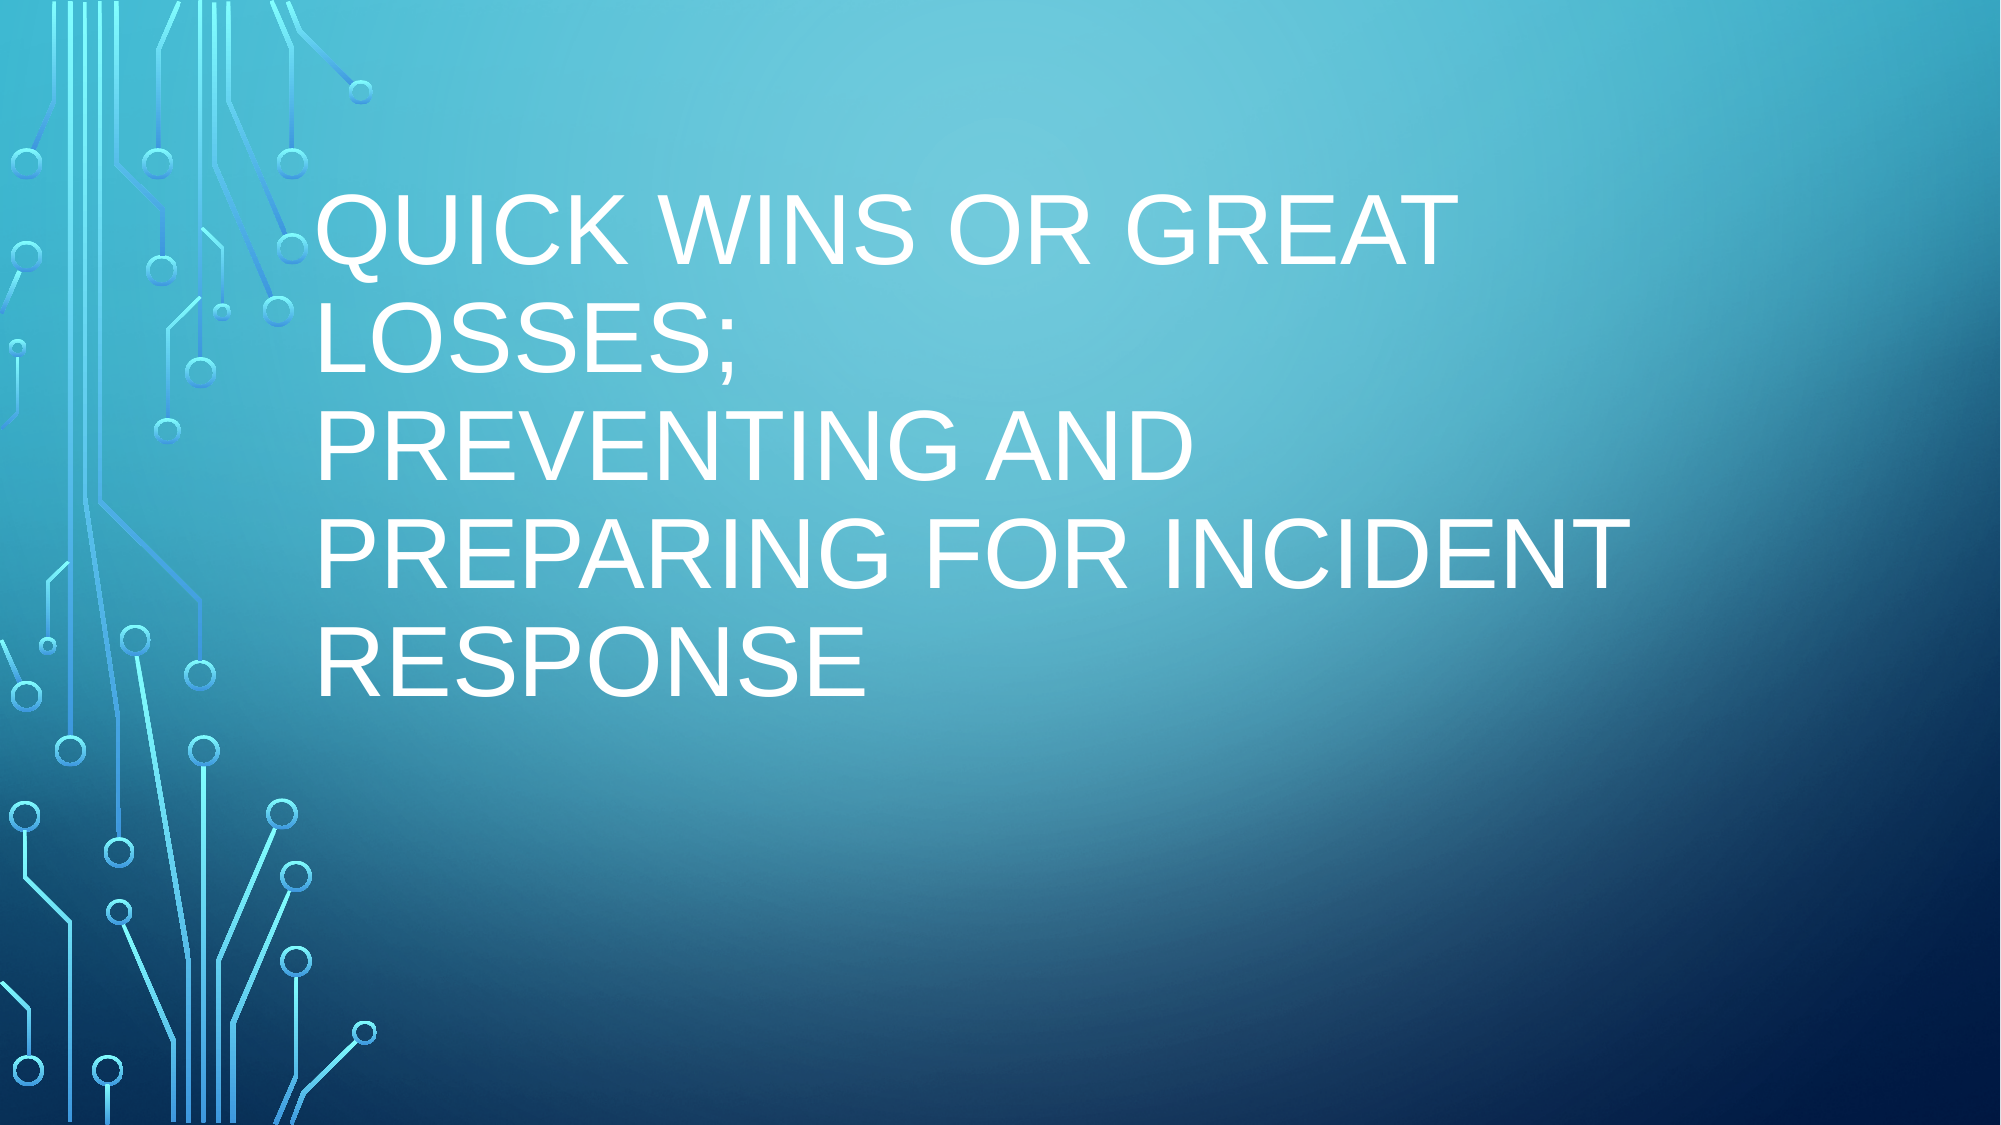

# Quick Wins or great losses; preventing and preparing for incident response